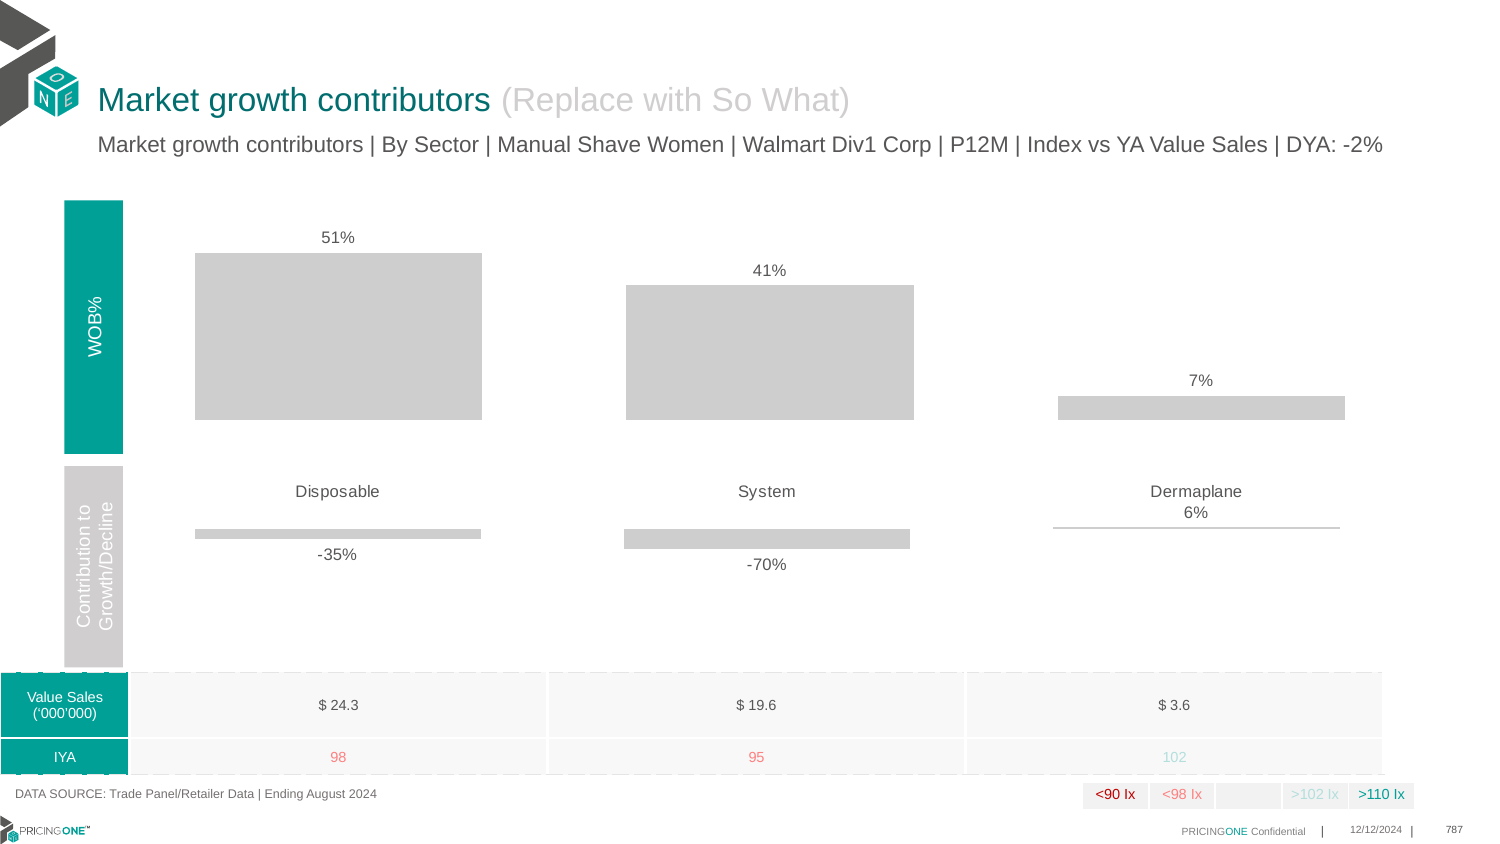

# Market growth contributors (Replace with So What)
Market growth contributors | By Sector | Manual Shave Women | Walmart Div1 Corp | P12M | Index vs YA Value Sales | DYA: -2%

### Chart

| Category | WoB % |
|---|---|
| Disposable | 0.5118355170266462 |
| System | 0.4132118271458328 |
| Dermaplane | 0.07495265582752092 |
WOB%

### Chart

| Category | Growth Contribution |
|---|---|
| Disposable | -0.35276350947128776 |
| System | -0.7045065635867513 |
| Dermaplane | 0.05727007305803915 |
Contribution to Growth/Decline
| Value Sales (‘000’000) | $ 24.3 | $ 19.6 | $ 3.6 |
| --- | --- | --- | --- |
| IYA | 98 | 95 | 102 |
DATA SOURCE: Trade Panel/Retailer Data | Ending August 2024
| <90 Ix | <98 Ix |  | >102 Ix | >110 Ix |
| --- | --- | --- | --- | --- |

12/12/2024
787